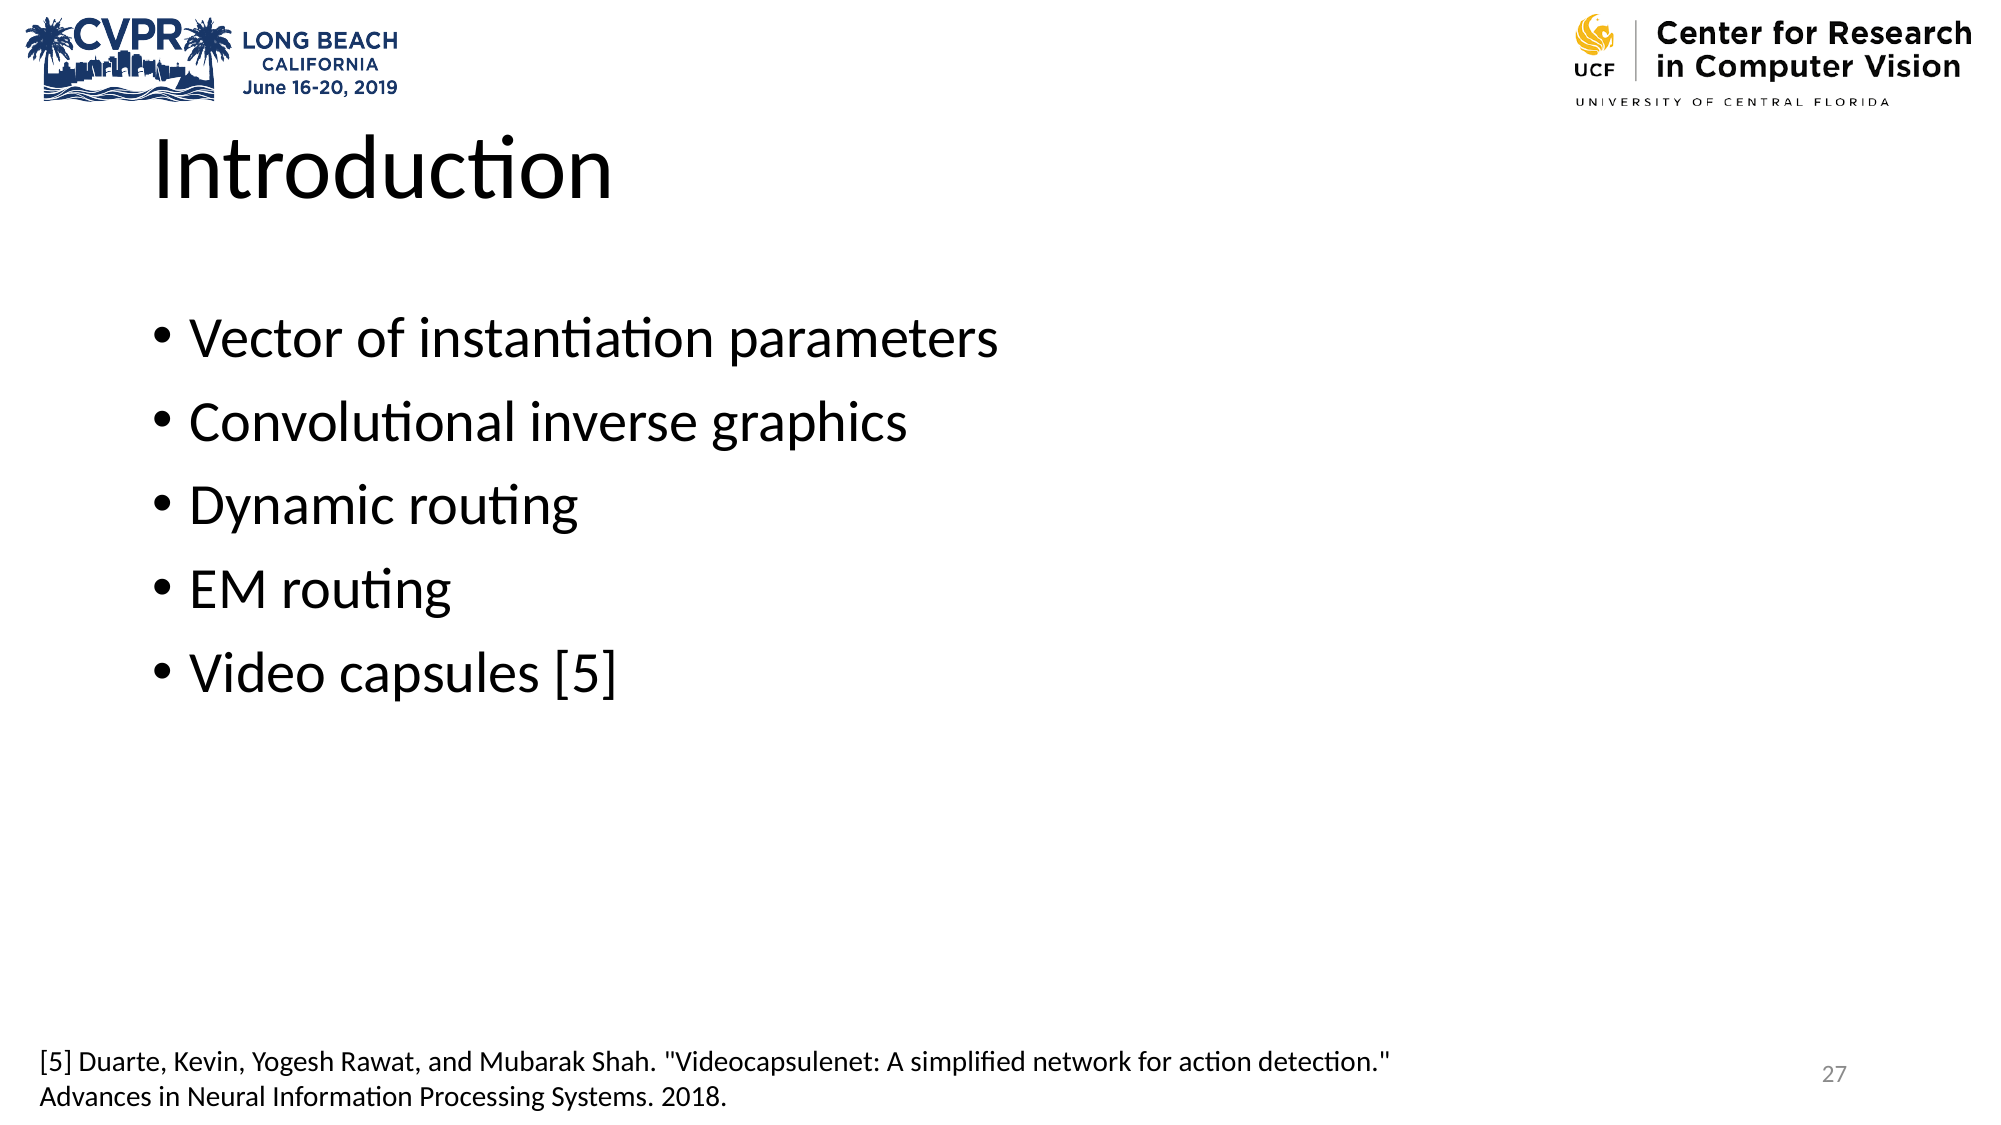

# Introduction
Vector of instantiation parameters
Convolutional inverse graphics
Dynamic routing
EM routing
Video capsules [5]

[5] Duarte, Kevin, Yogesh Rawat, and Mubarak Shah. "Videocapsulenet: A simplified network for action detection." Advances in Neural Information Processing Systems. 2018.
27